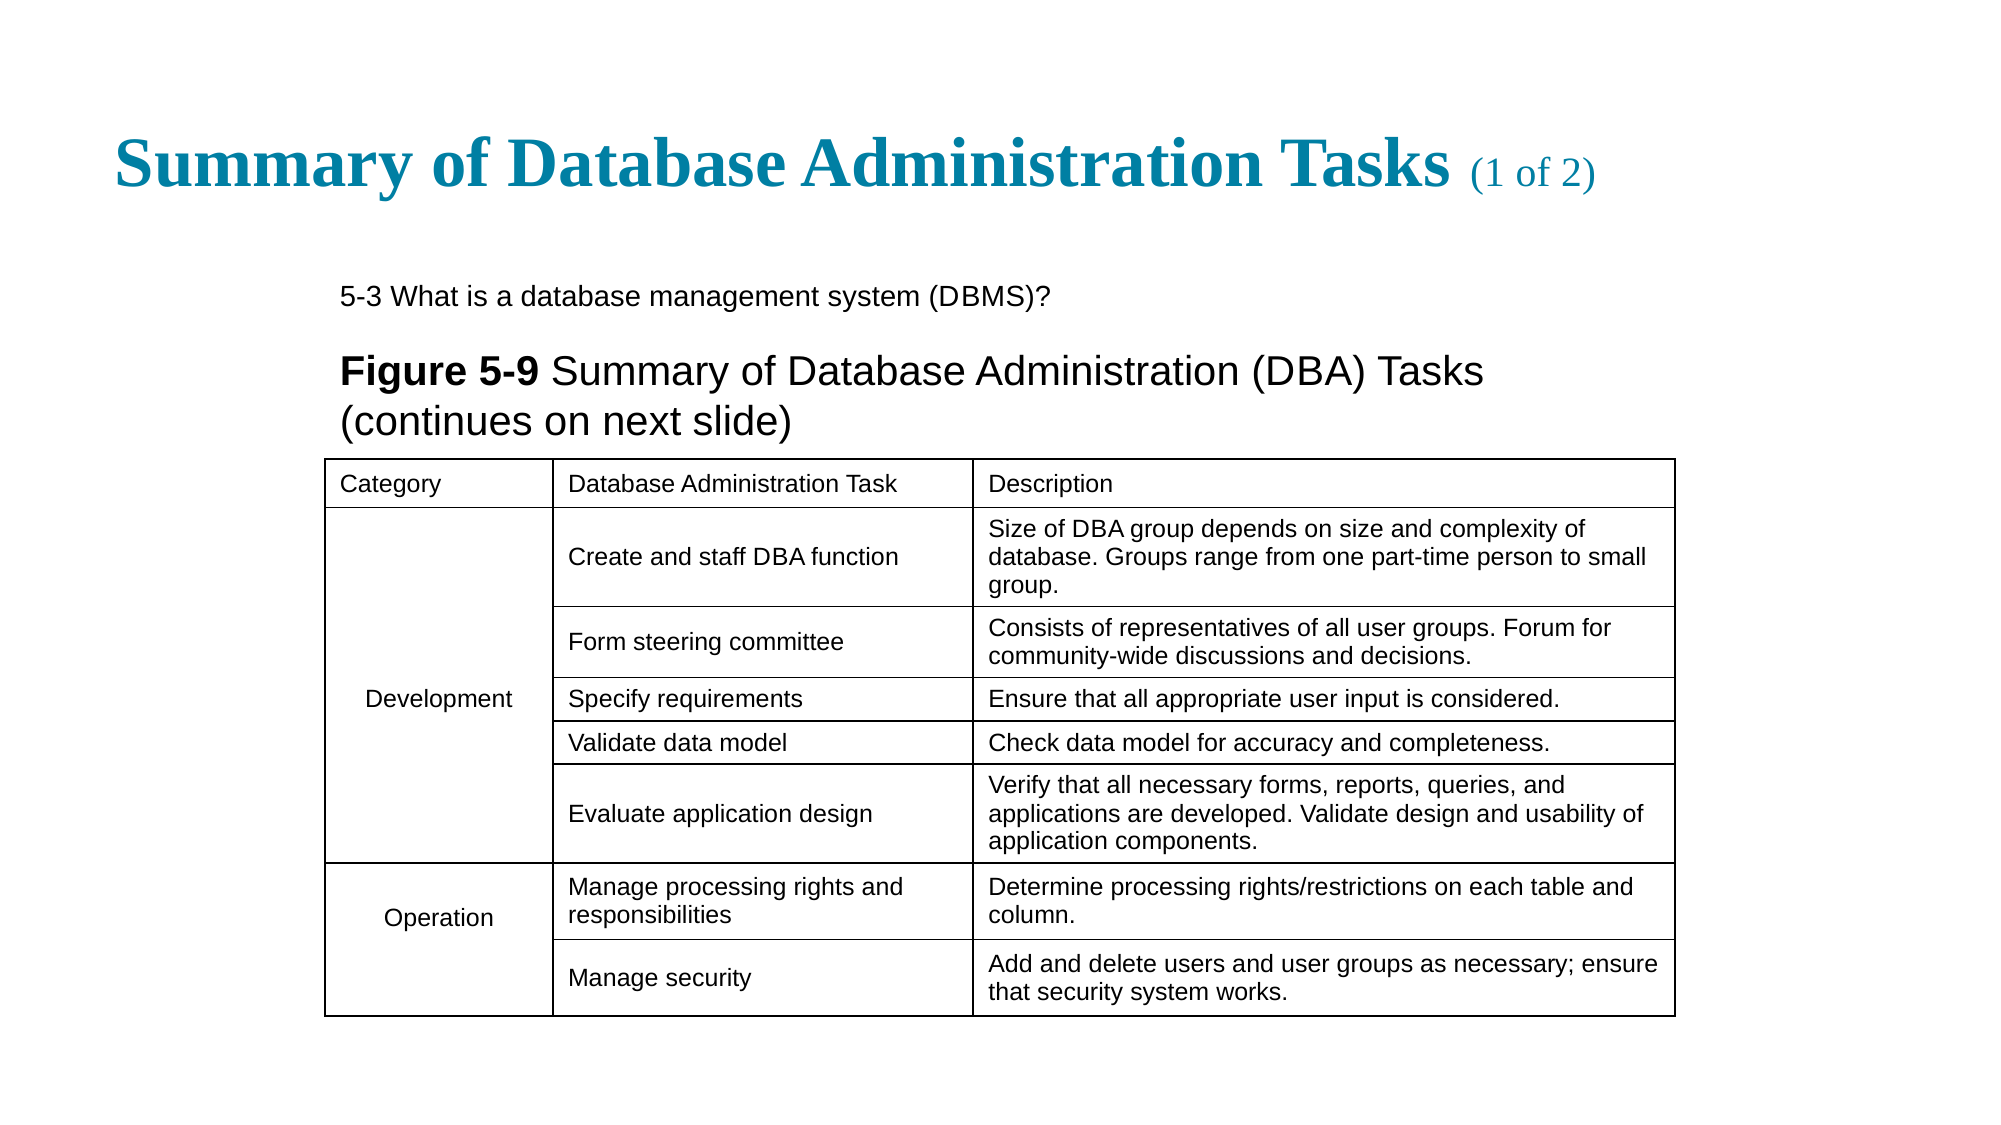

# Summary of Database Administration Tasks (1 of 2)
5-3 What is a database management system (D B M S)?
Figure 5-9 Summary of Database Administration (D B A) Tasks (continues on next slide)
| Category | Database Administration Task | Description |
| --- | --- | --- |
|  | Create and staff D B A function | Size of D B A group depends on size and complexity of database. Groups range from one part-time person to small group. |
|  | Form steering committee | Consists of representatives of all user groups. Forum for community-wide discussions and decisions. |
| Development | Specify requirements | Ensure that all appropriate user input is considered. |
|  | Validate data model | Check data model for accuracy and completeness. |
|  | Evaluate application design | Verify that all necessary forms, reports, queries, and applications are developed. Validate design and usability of application components. |
| Operation | Manage processing rights and responsibilities | Determine processing rights/restrictions on each table and column. |
|  | Manage security | Add and delete users and user groups as necessary; ensure that security system works. |